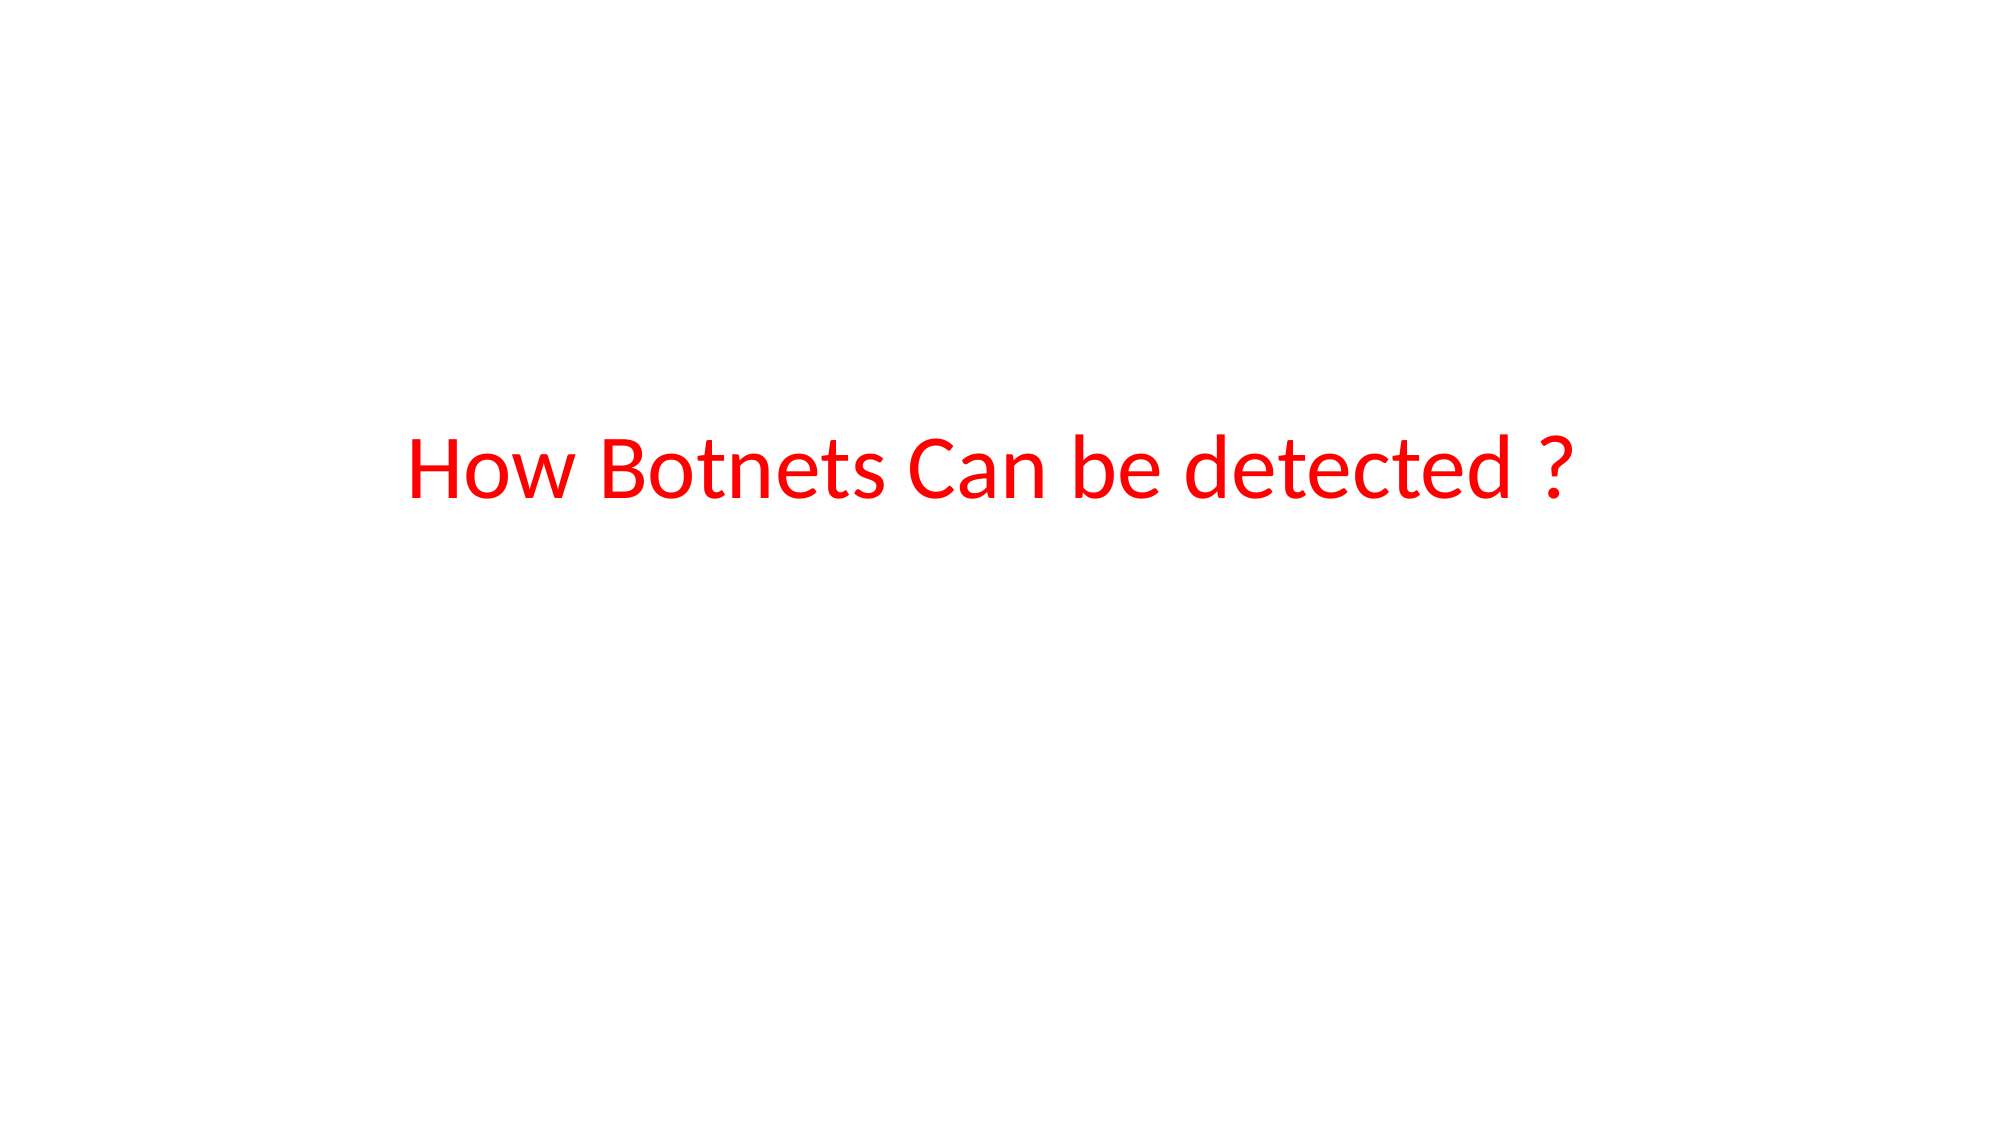

# How Botnets Can be detected ?